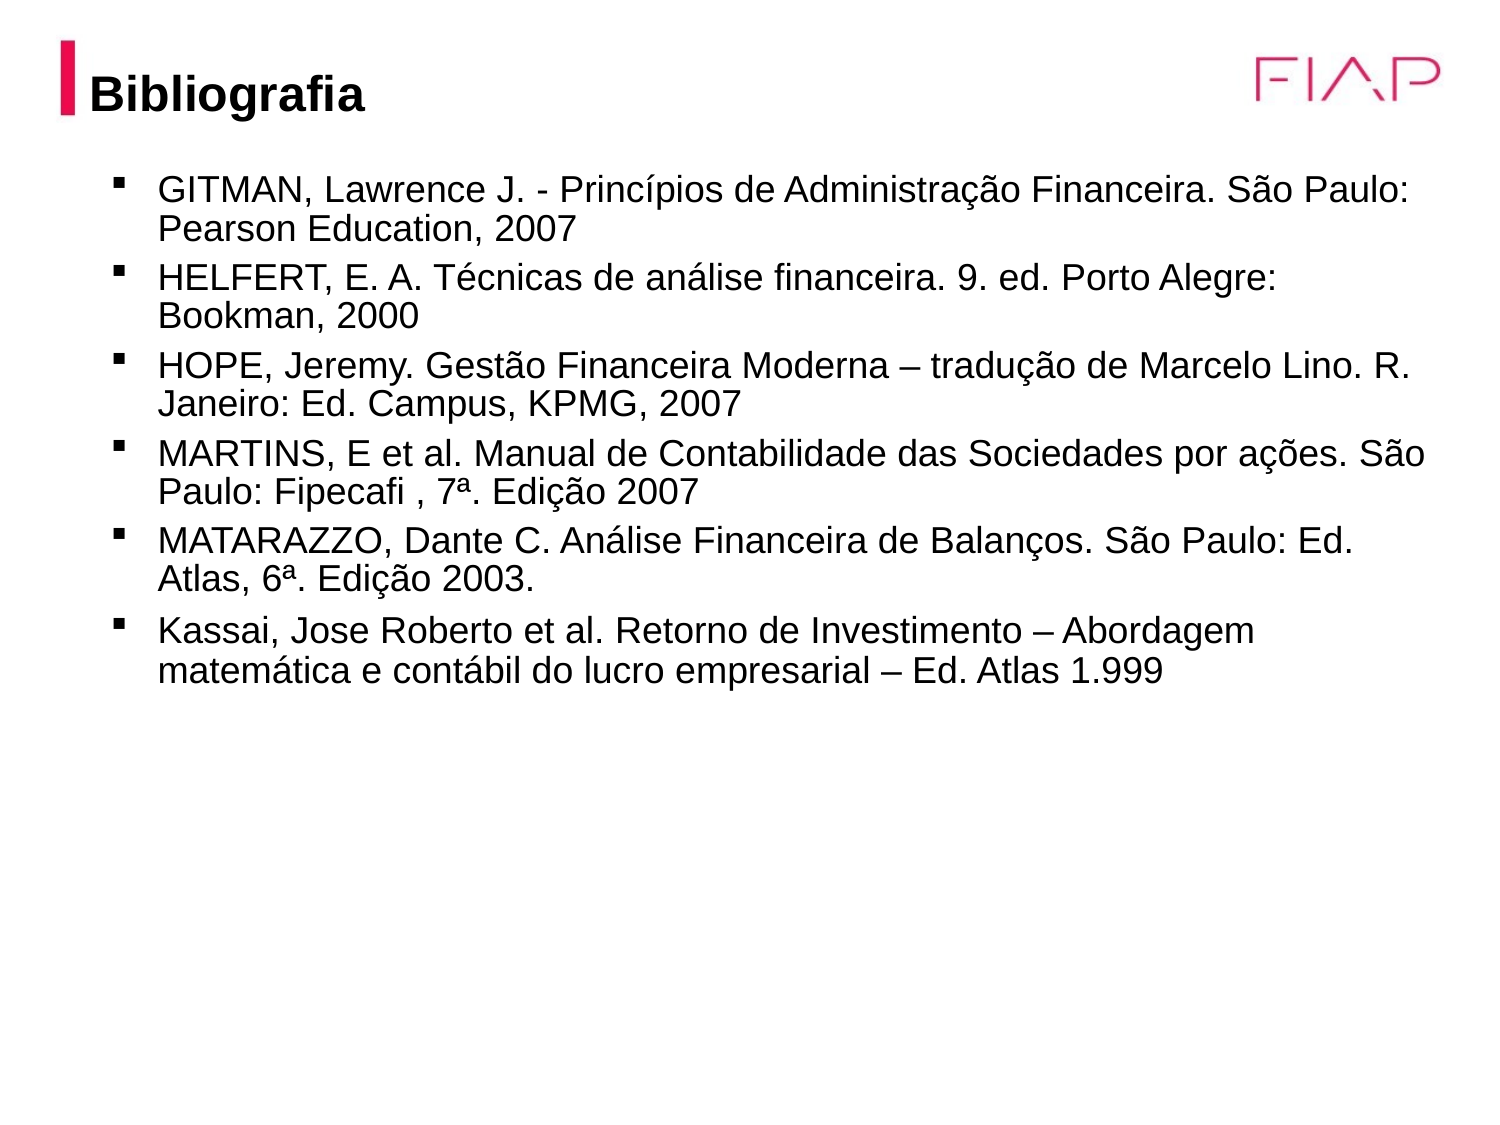

# Bibliografia
GITMAN, Lawrence J. - Princípios de Administração Financeira. São Paulo: Pearson Education, 2007
HELFERT, E. A. Técnicas de análise financeira. 9. ed. Porto Alegre: Bookman, 2000
HOPE, Jeremy. Gestão Financeira Moderna – tradução de Marcelo Lino. R. Janeiro: Ed. Campus, KPMG, 2007
MARTINS, E et al. Manual de Contabilidade das Sociedades por ações. São Paulo: Fipecafi , 7ª. Edição 2007
MATARAZZO, Dante C. Análise Financeira de Balanços. São Paulo: Ed. Atlas, 6ª. Edição 2003.
Kassai, Jose Roberto et al. Retorno de Investimento – Abordagem matemática e contábil do lucro empresarial – Ed. Atlas 1.999